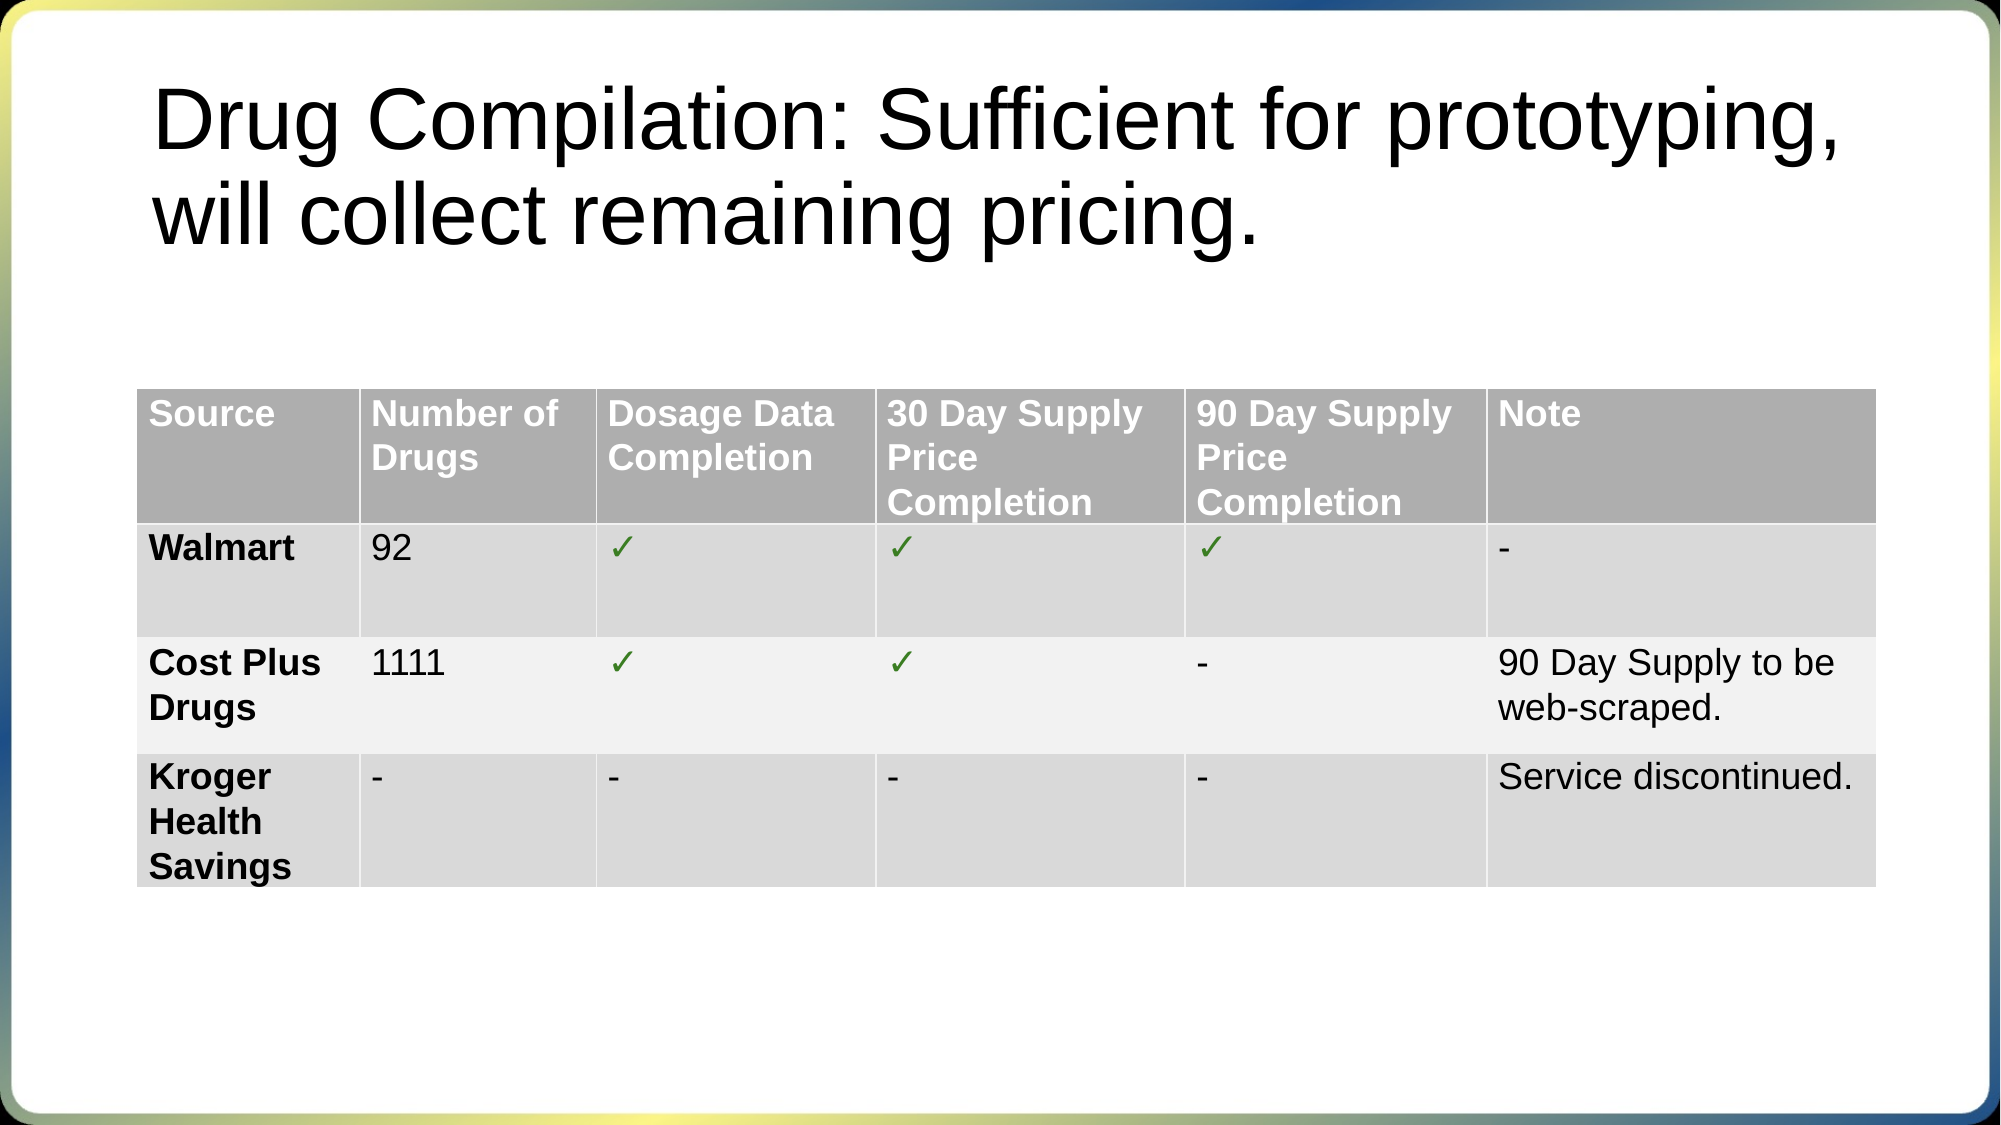

# Drug Compilation: Sufficient for prototyping, will collect remaining pricing.
| Source | Number of Drugs | Dosage Data Completion | 30 Day Supply Price Completion | 90 Day Supply Price Completion | Note |
| --- | --- | --- | --- | --- | --- |
| Walmart | 92 | ✓ | ✓ | ✓ | - |
| Cost Plus Drugs | 1111 | ✓ | ✓ | - | 90 Day Supply to be web-scraped. |
| Kroger Health Savings | - | - | - | - | Service discontinued. |